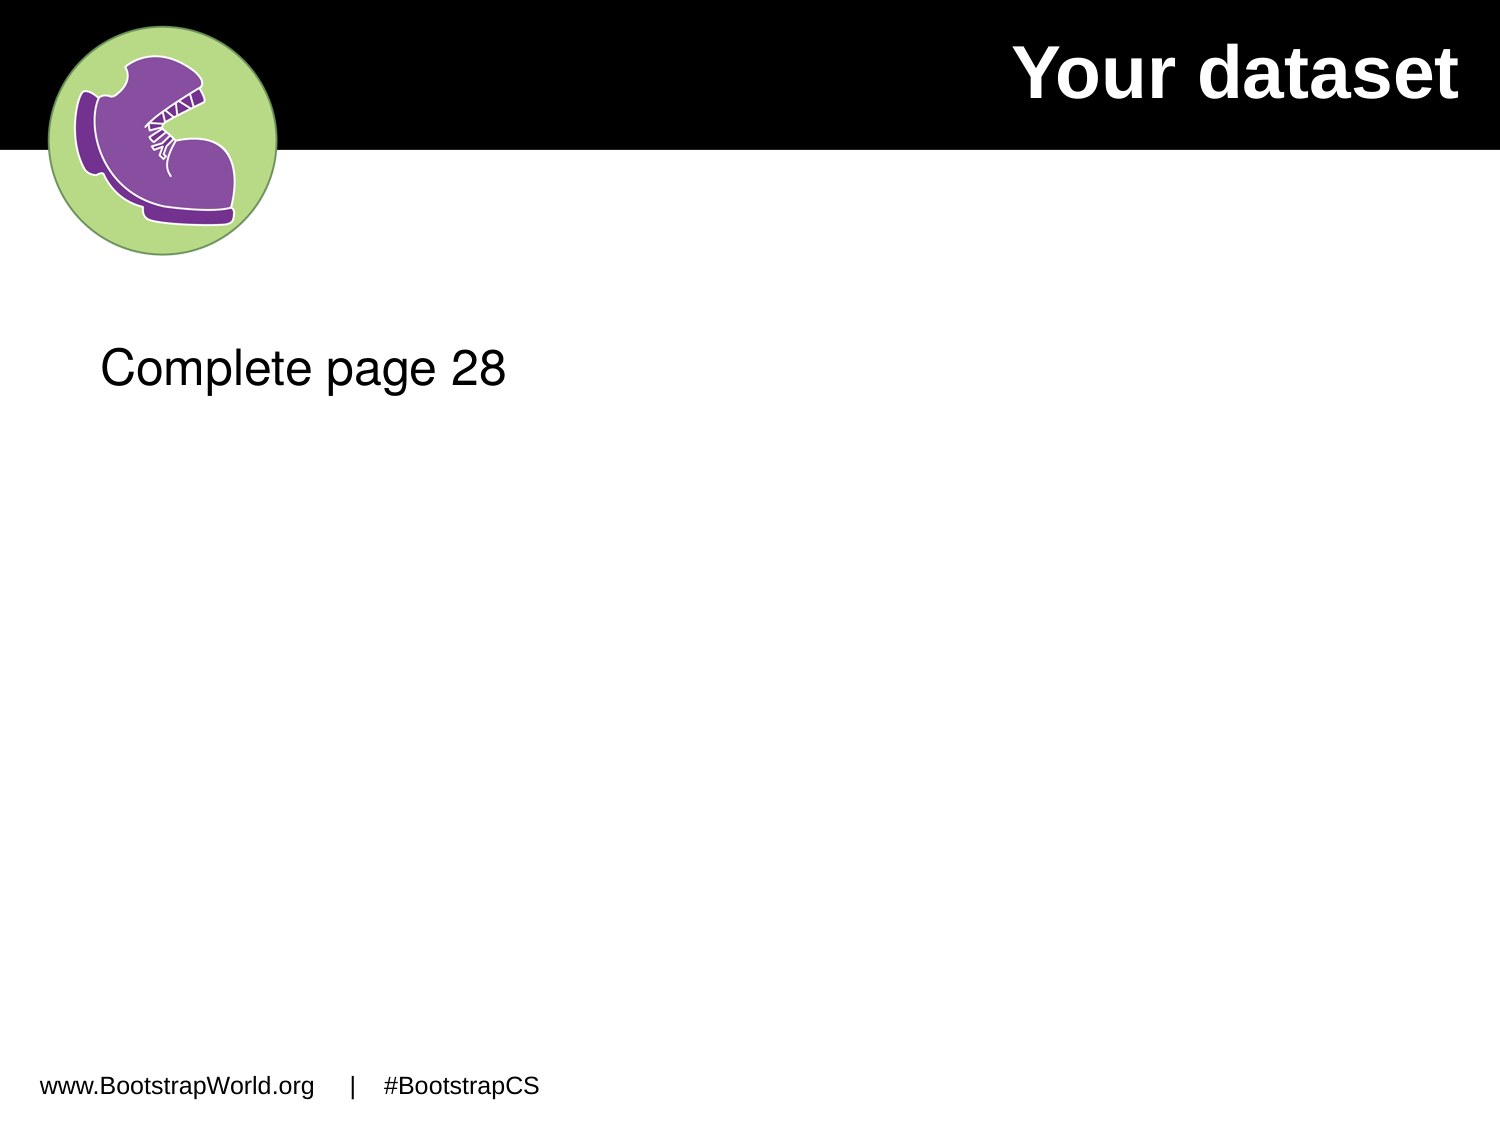

# Your dataset
Complete page 28
www.BootstrapWorld.org     |    #BootstrapCS